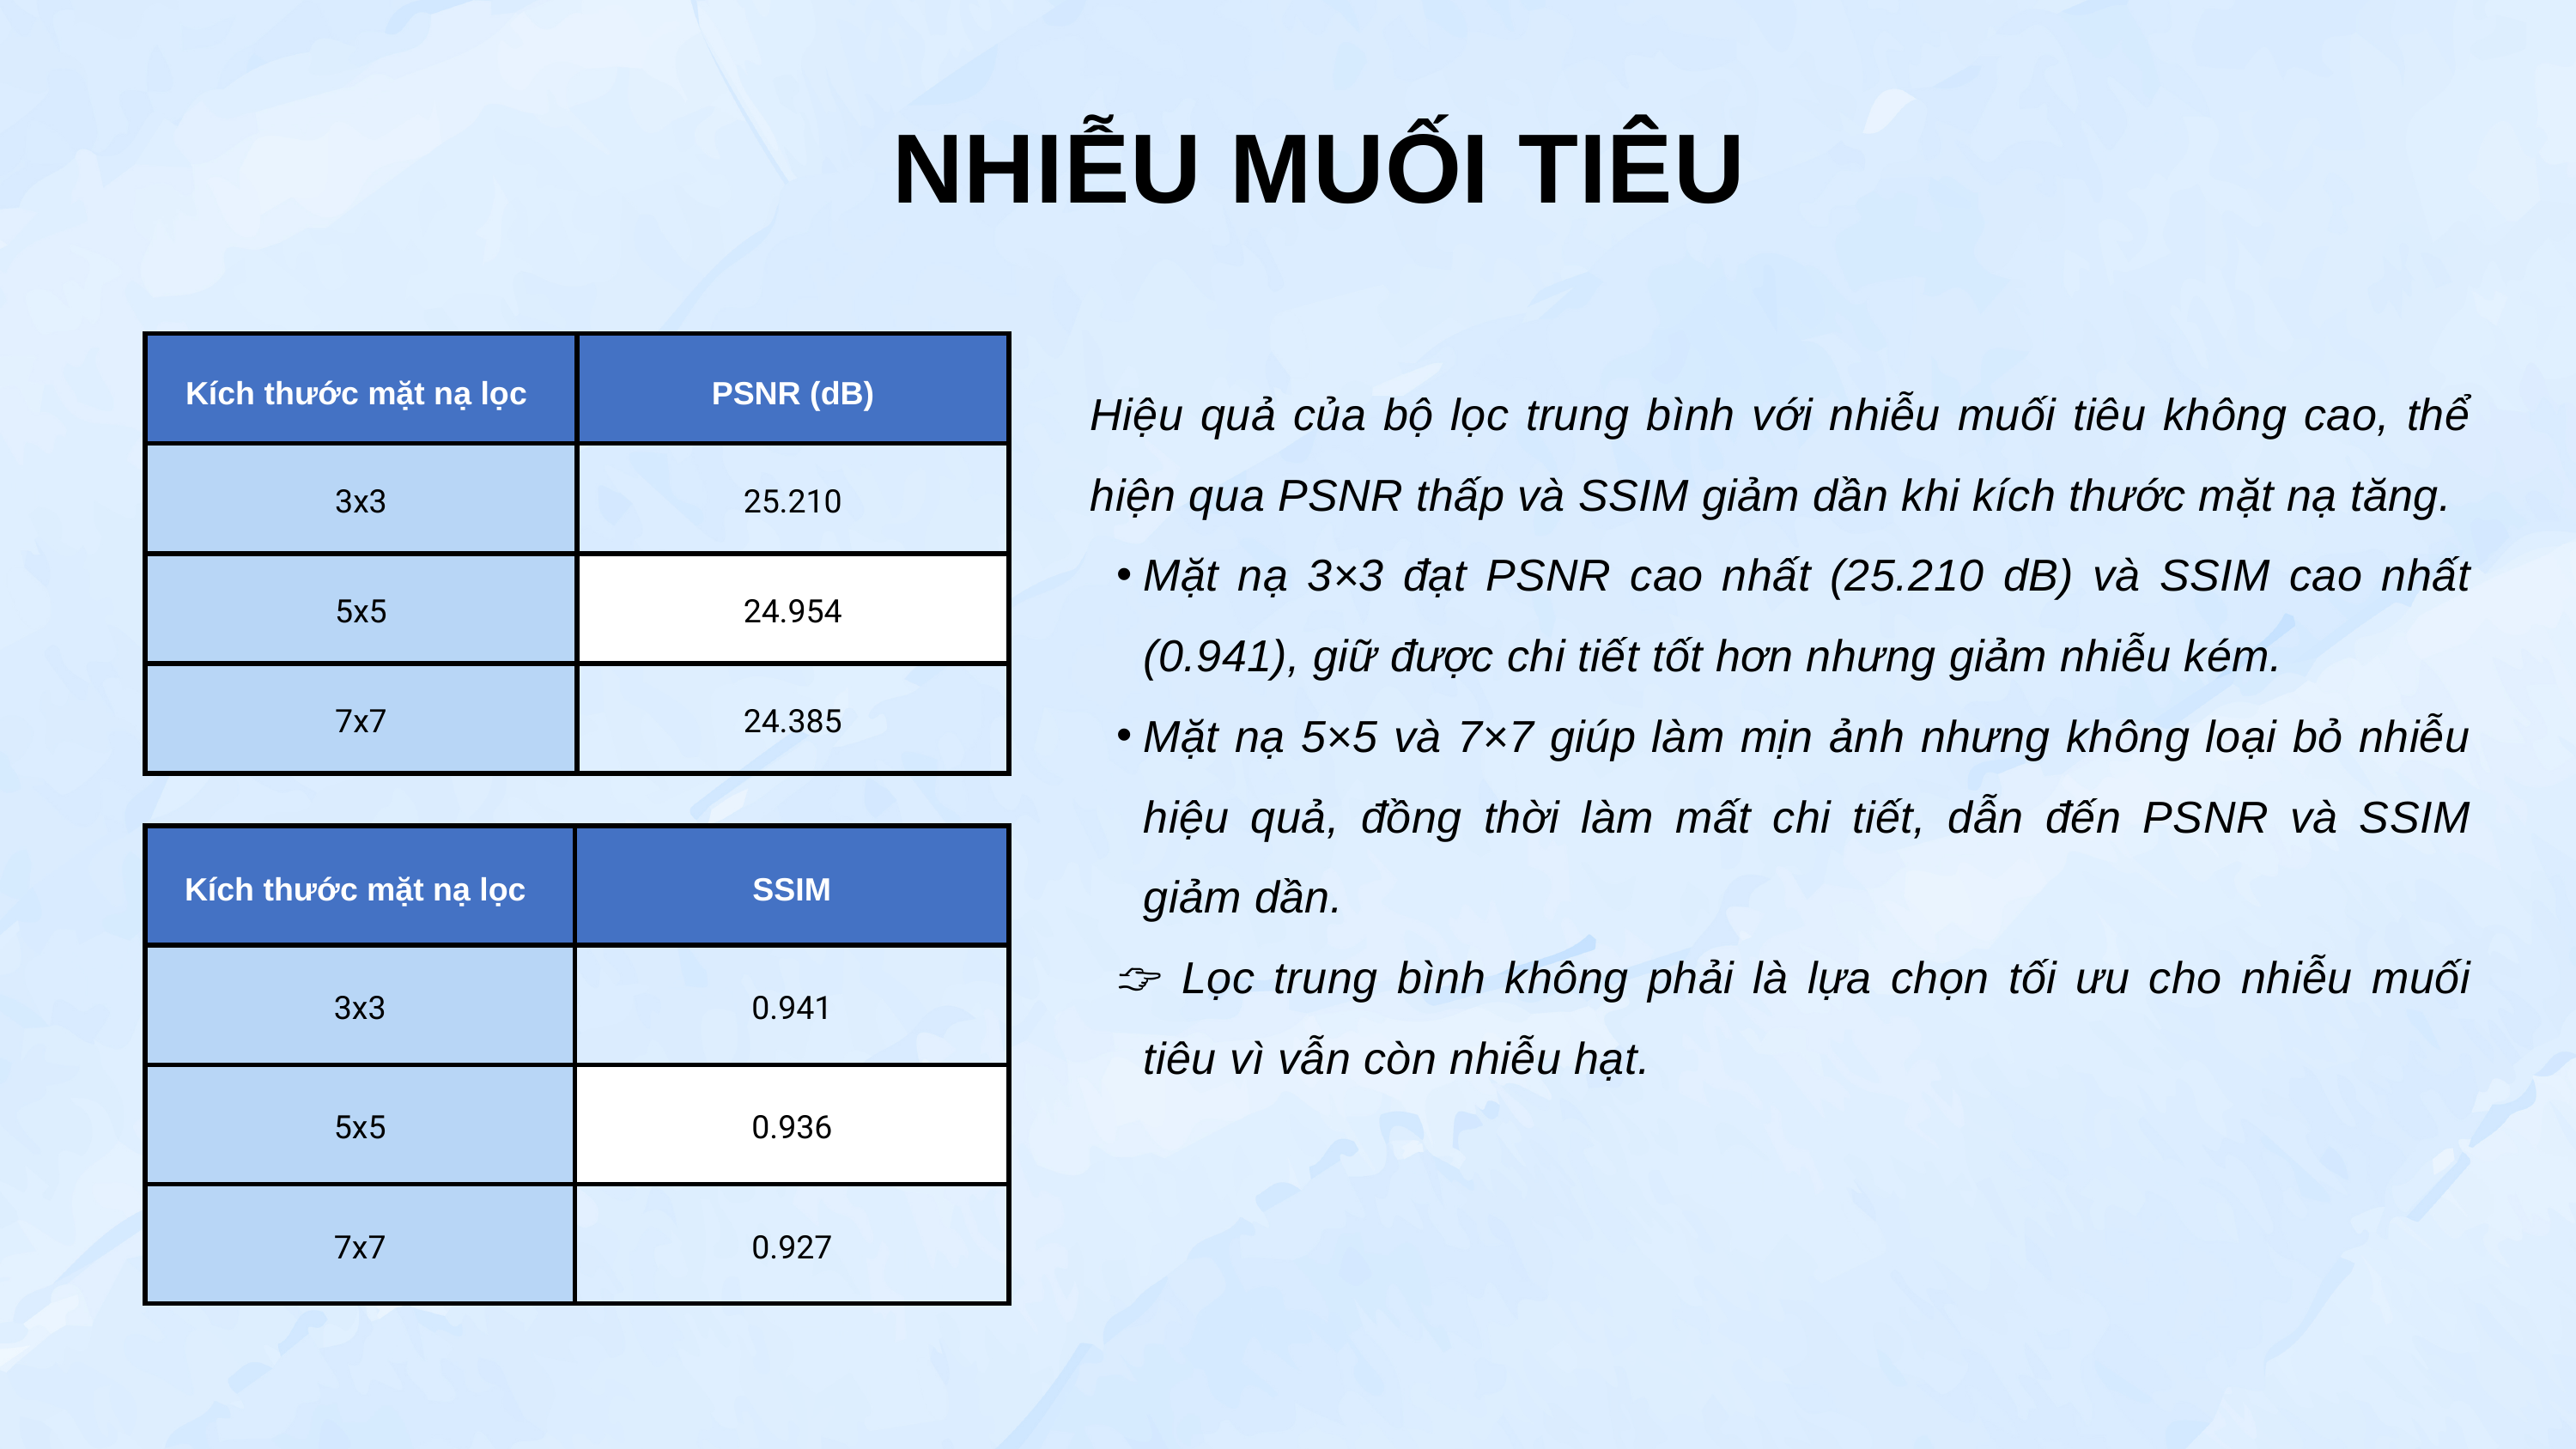

NHIỄU MUỐI TIÊU
| Kích thước mặt nạ lọc | PSNR (dB) |
| --- | --- |
| 3x3 | 25.210 |
| 5x5 | 24.954 |
| 7x7 | 24.385 |

Hiệu quả của bộ lọc trung bình với nhiễu muối tiêu không cao, thể hiện qua PSNR thấp và SSIM giảm dần khi kích thước mặt nạ tăng.
Mặt nạ 3×3 đạt PSNR cao nhất (25.210 dB) và SSIM cao nhất (0.941), giữ được chi tiết tốt hơn nhưng giảm nhiễu kém.
Mặt nạ 5×5 và 7×7 giúp làm mịn ảnh nhưng không loại bỏ nhiễu hiệu quả, đồng thời làm mất chi tiết, dẫn đến PSNR và SSIM giảm dần.
👉 Lọc trung bình không phải là lựa chọn tối ưu cho nhiễu muối tiêu vì vẫn còn nhiễu hạt.
| Kích thước mặt nạ lọc | SSIM |
| --- | --- |
| 3x3 | 0.941 |
| 5x5 | 0.936 |
| 7x7 | 0.927 |